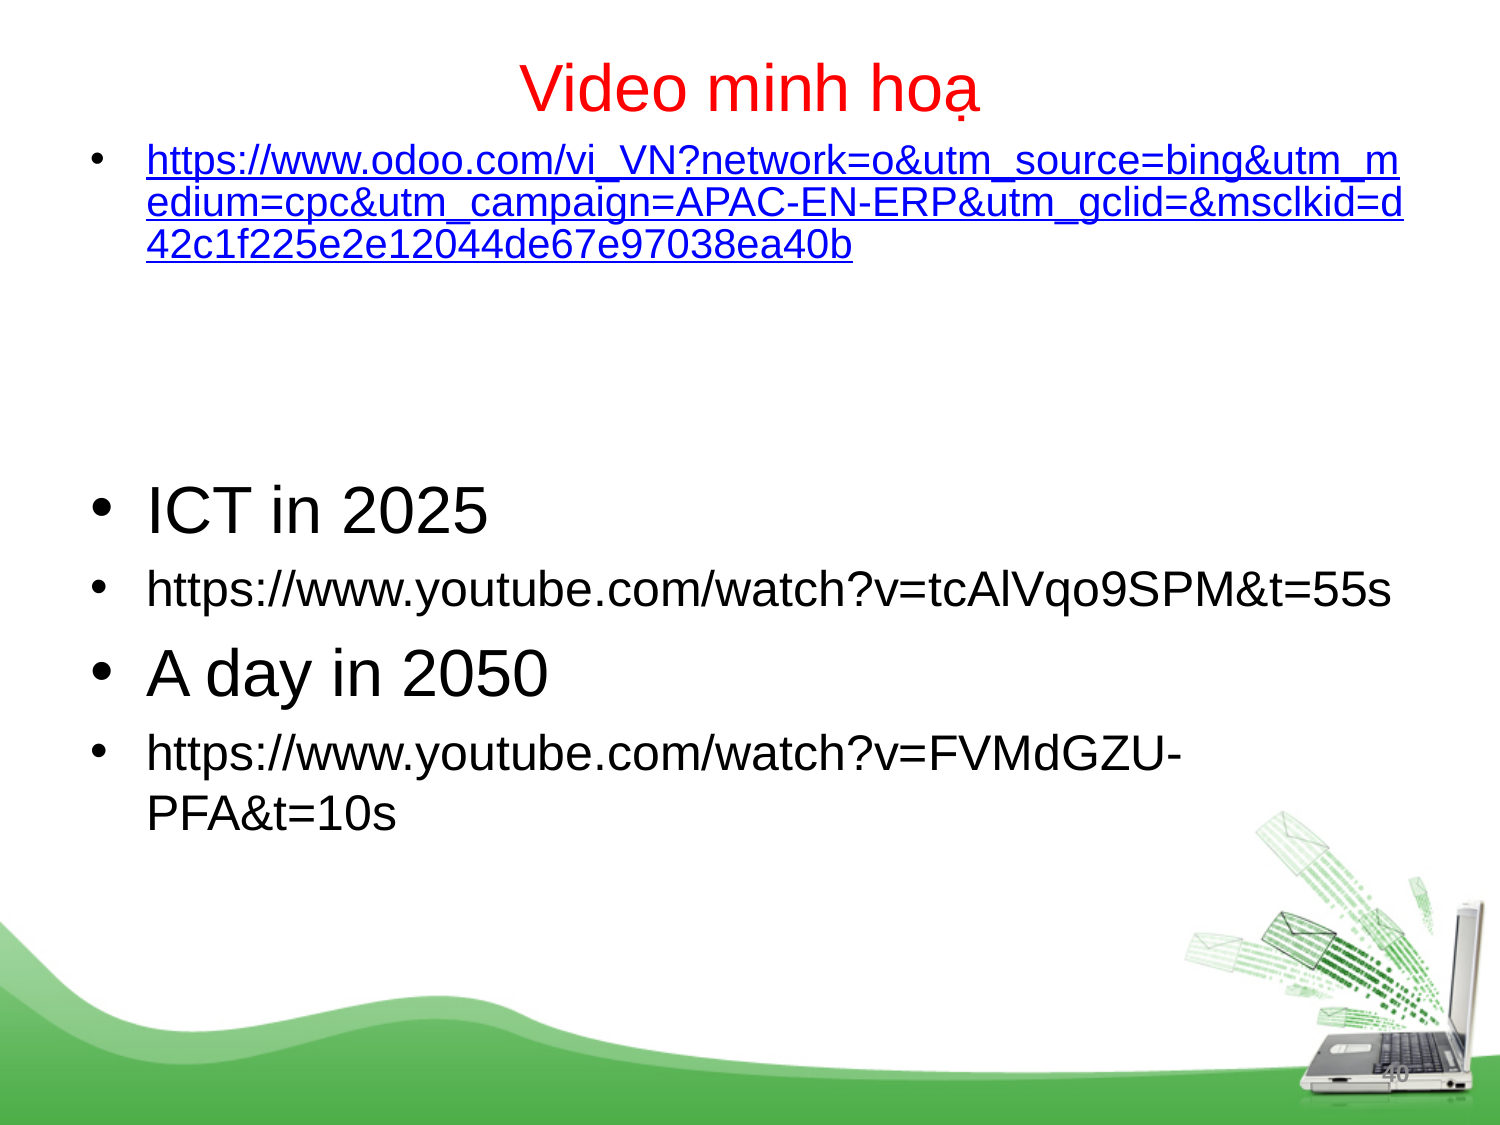

Video minh hoạ
https://www.odoo.com/vi_VN?network=o&utm_source=bing&utm_medium=cpc&utm_campaign=APAC-EN-ERP&utm_gclid=&msclkid=d42c1f225e2e12044de67e97038ea40b

ICT in 2025
https://www.youtube.com/watch?v=tcAlVqo9SPM&t=55s
A day in 2050
https://www.youtube.com/watch?v=FVMdGZU-PFA&t=10s
40